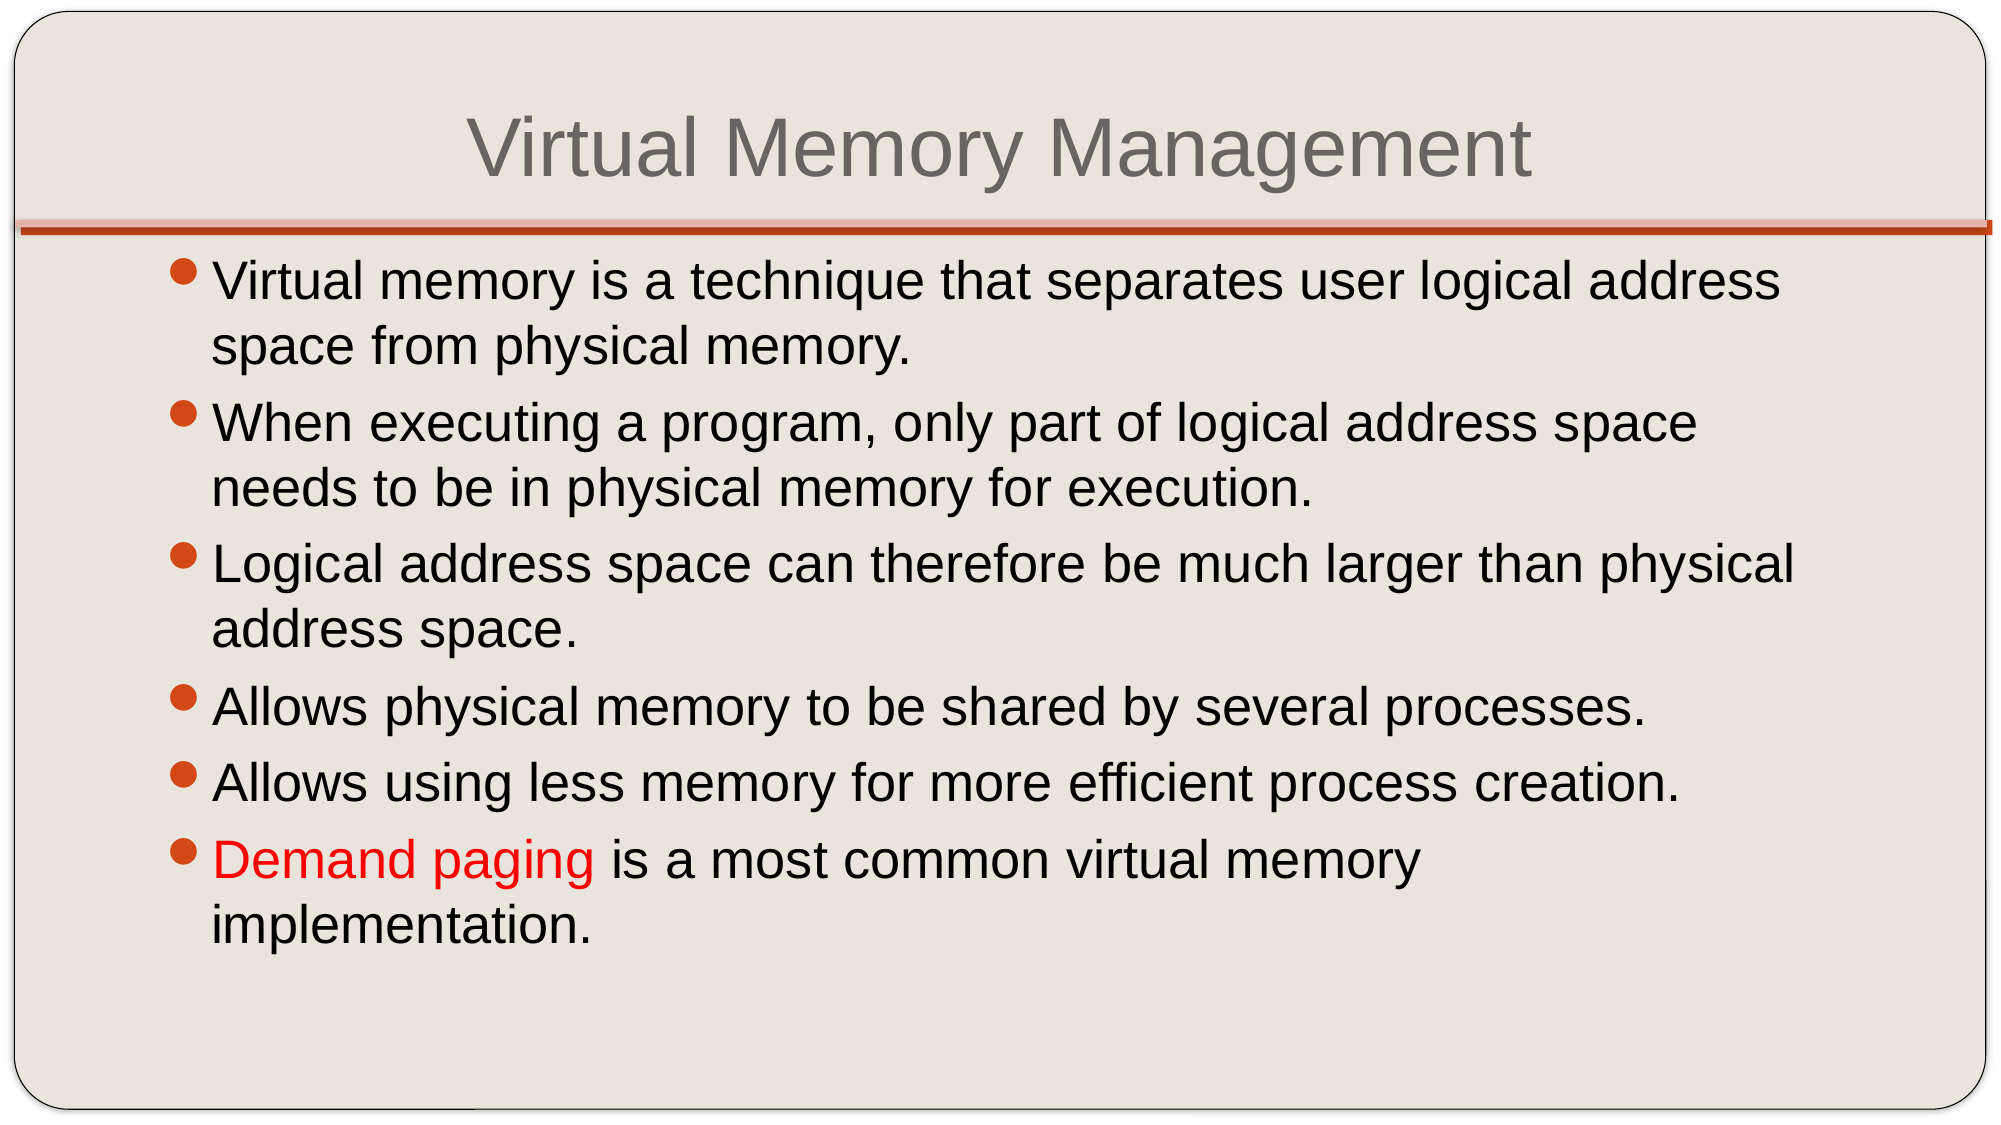

# Virtual Memory Management
Virtual memory is a technique that separates user logical address space from physical memory.
When executing a program, only part of logical address space needs to be in physical memory for execution.
Logical address space can therefore be much larger than physical address space.
Allows physical memory to be shared by several processes.
Allows using less memory for more efficient process creation.
Demand paging is a most common virtual memory implementation.